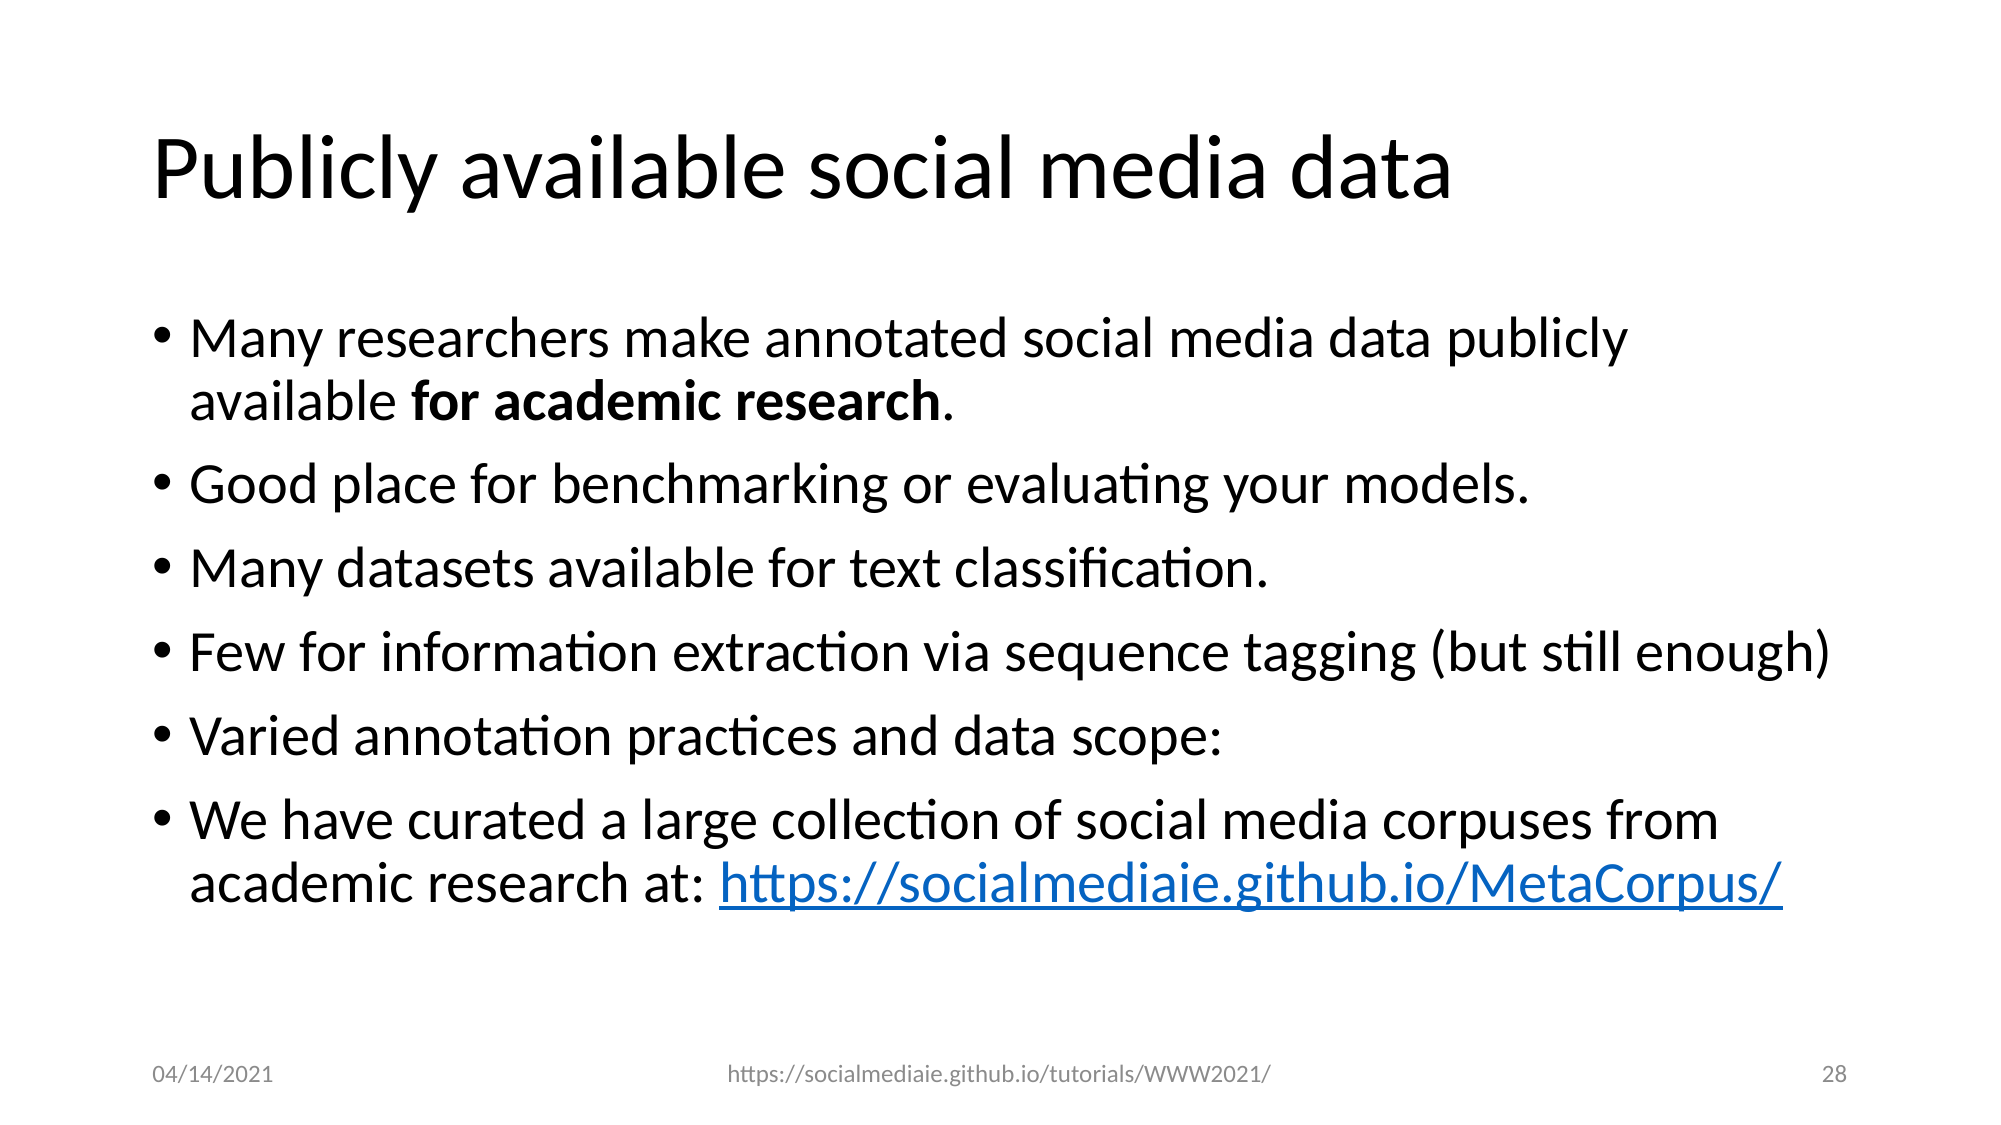

# Publicly available social media data
Many researchers make annotated social media data publicly available for academic research.
Good place for benchmarking or evaluating your models.
Many datasets available for text classification.
Few for information extraction via sequence tagging (but still enough)
Varied annotation practices and data scope:
We have curated a large collection of social media corpuses from academic research at: https://socialmediaie.github.io/MetaCorpus/
04/14/2021
https://socialmediaie.github.io/tutorials/WWW2021/
28